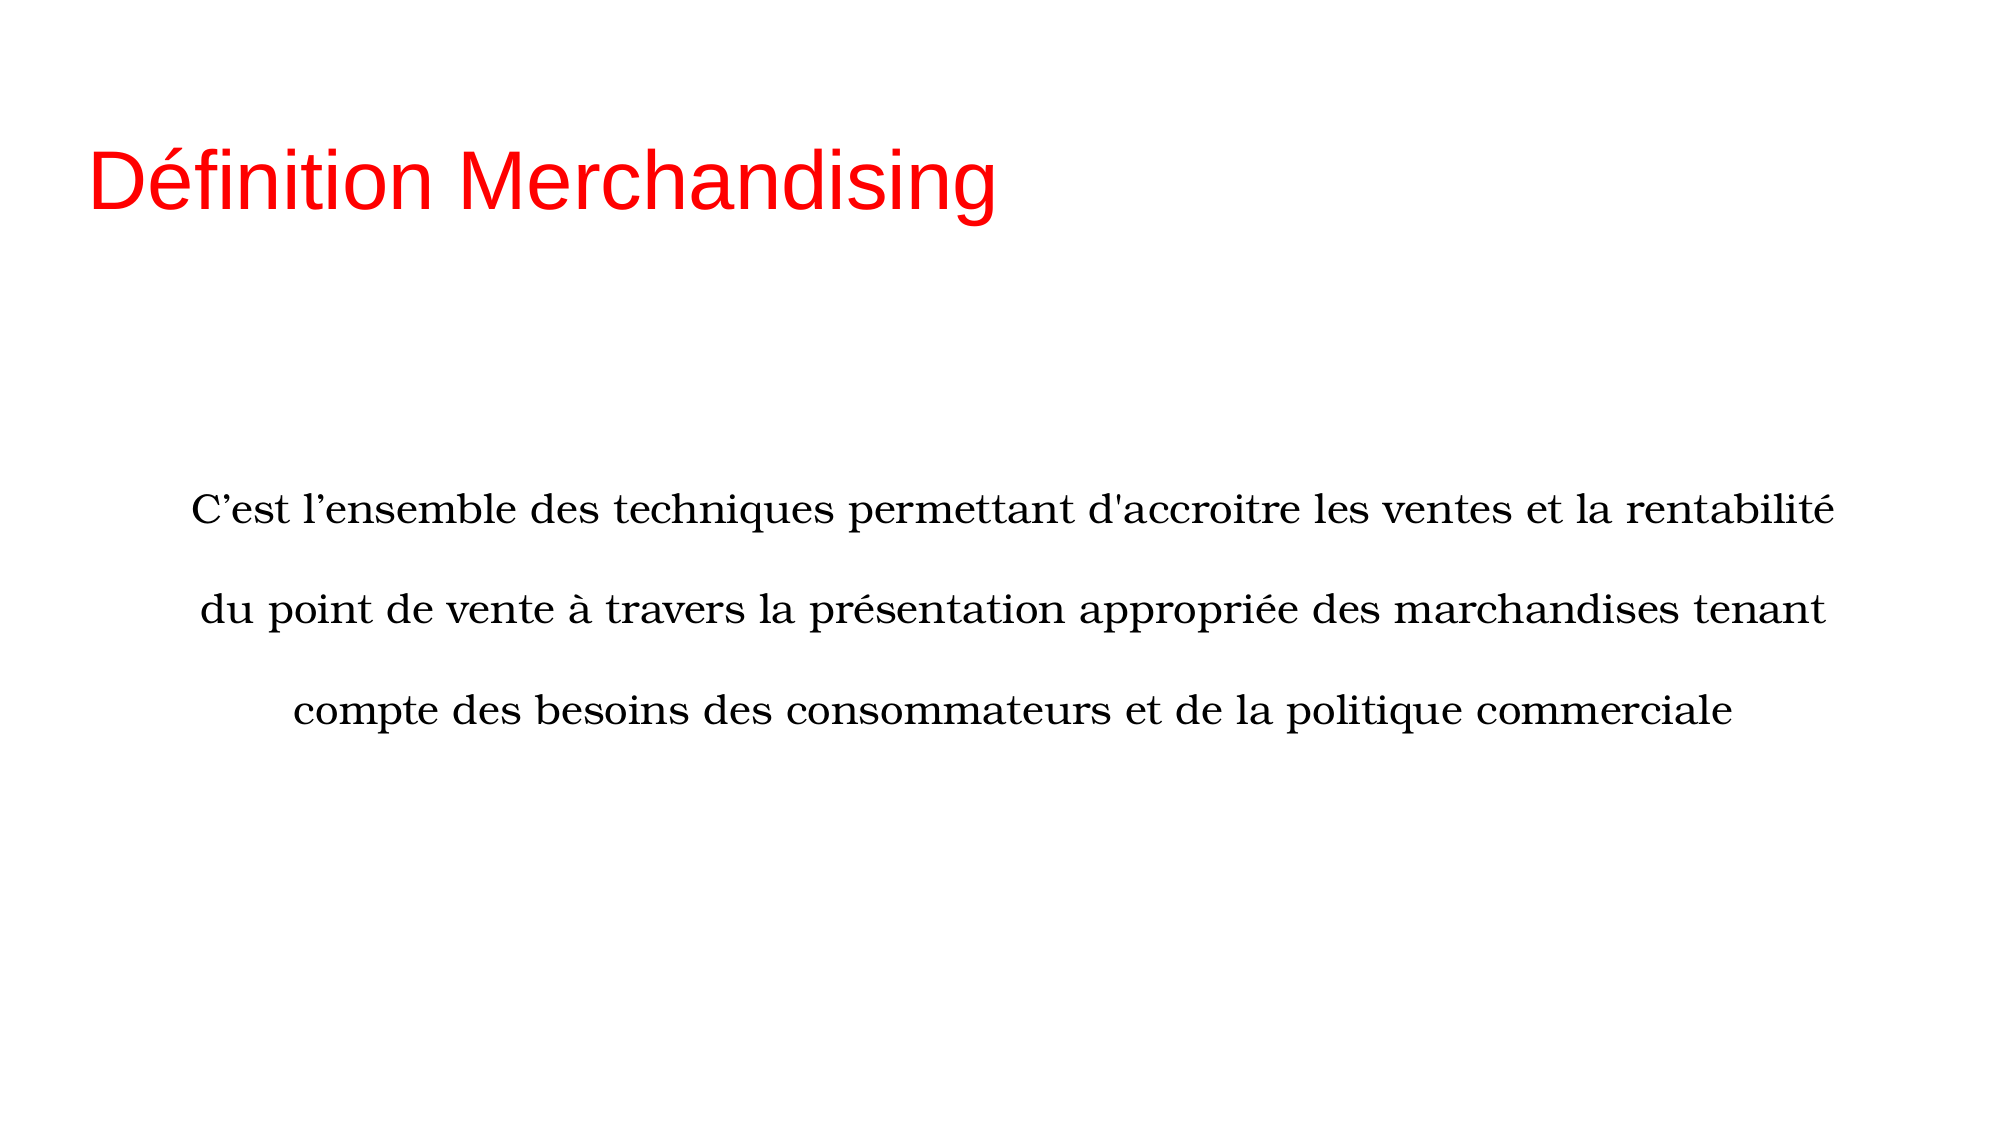

Définition Merchandising
C’est l’ensemble des techniques permettant d'accroitre les ventes et la rentabilité du point de vente à travers la présentation appropriée des marchandises tenant compte des besoins des consommateurs et de la politique commerciale